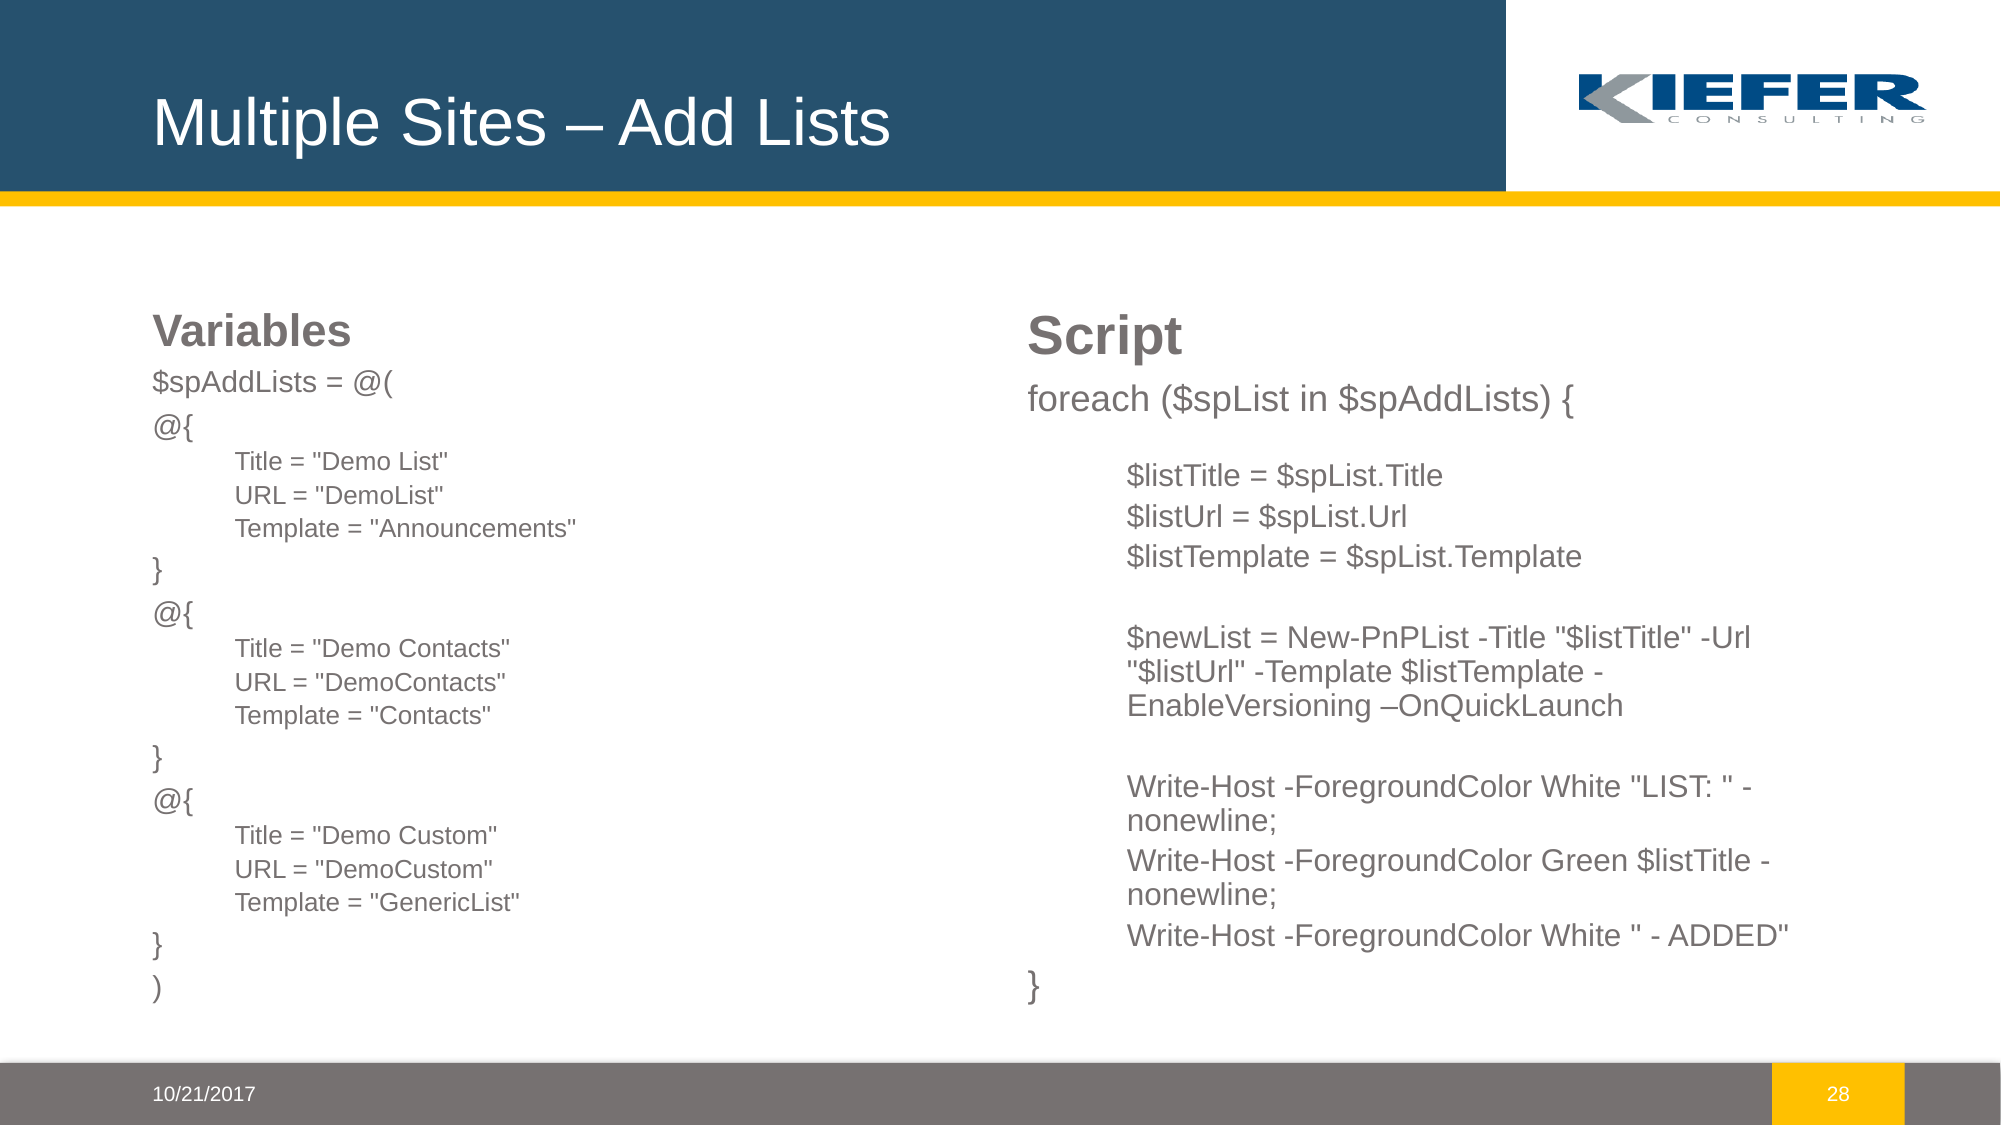

# Multiple Sites – Add Lists
Variables
$spAddLists = @(
@{
Title = "Demo List"
URL = "DemoList"
Template = "Announcements"
}
@{
Title = "Demo Contacts"
URL = "DemoContacts"
Template = "Contacts"
}
@{
Title = "Demo Custom"
URL = "DemoCustom"
Template = "GenericList"
}
)

Script
foreach ($spList in $spAddLists) {
$listTitle = $spList.Title
$listUrl = $spList.Url
$listTemplate = $spList.Template

$newList = New-PnPList -Title "$listTitle" -Url "$listUrl" -Template $listTemplate -EnableVersioning –OnQuickLaunch

Write-Host -ForegroundColor White "LIST: " -nonewline;
Write-Host -ForegroundColor Green $listTitle -nonewline;
Write-Host -ForegroundColor White " - ADDED"
}

10/21/2017
28